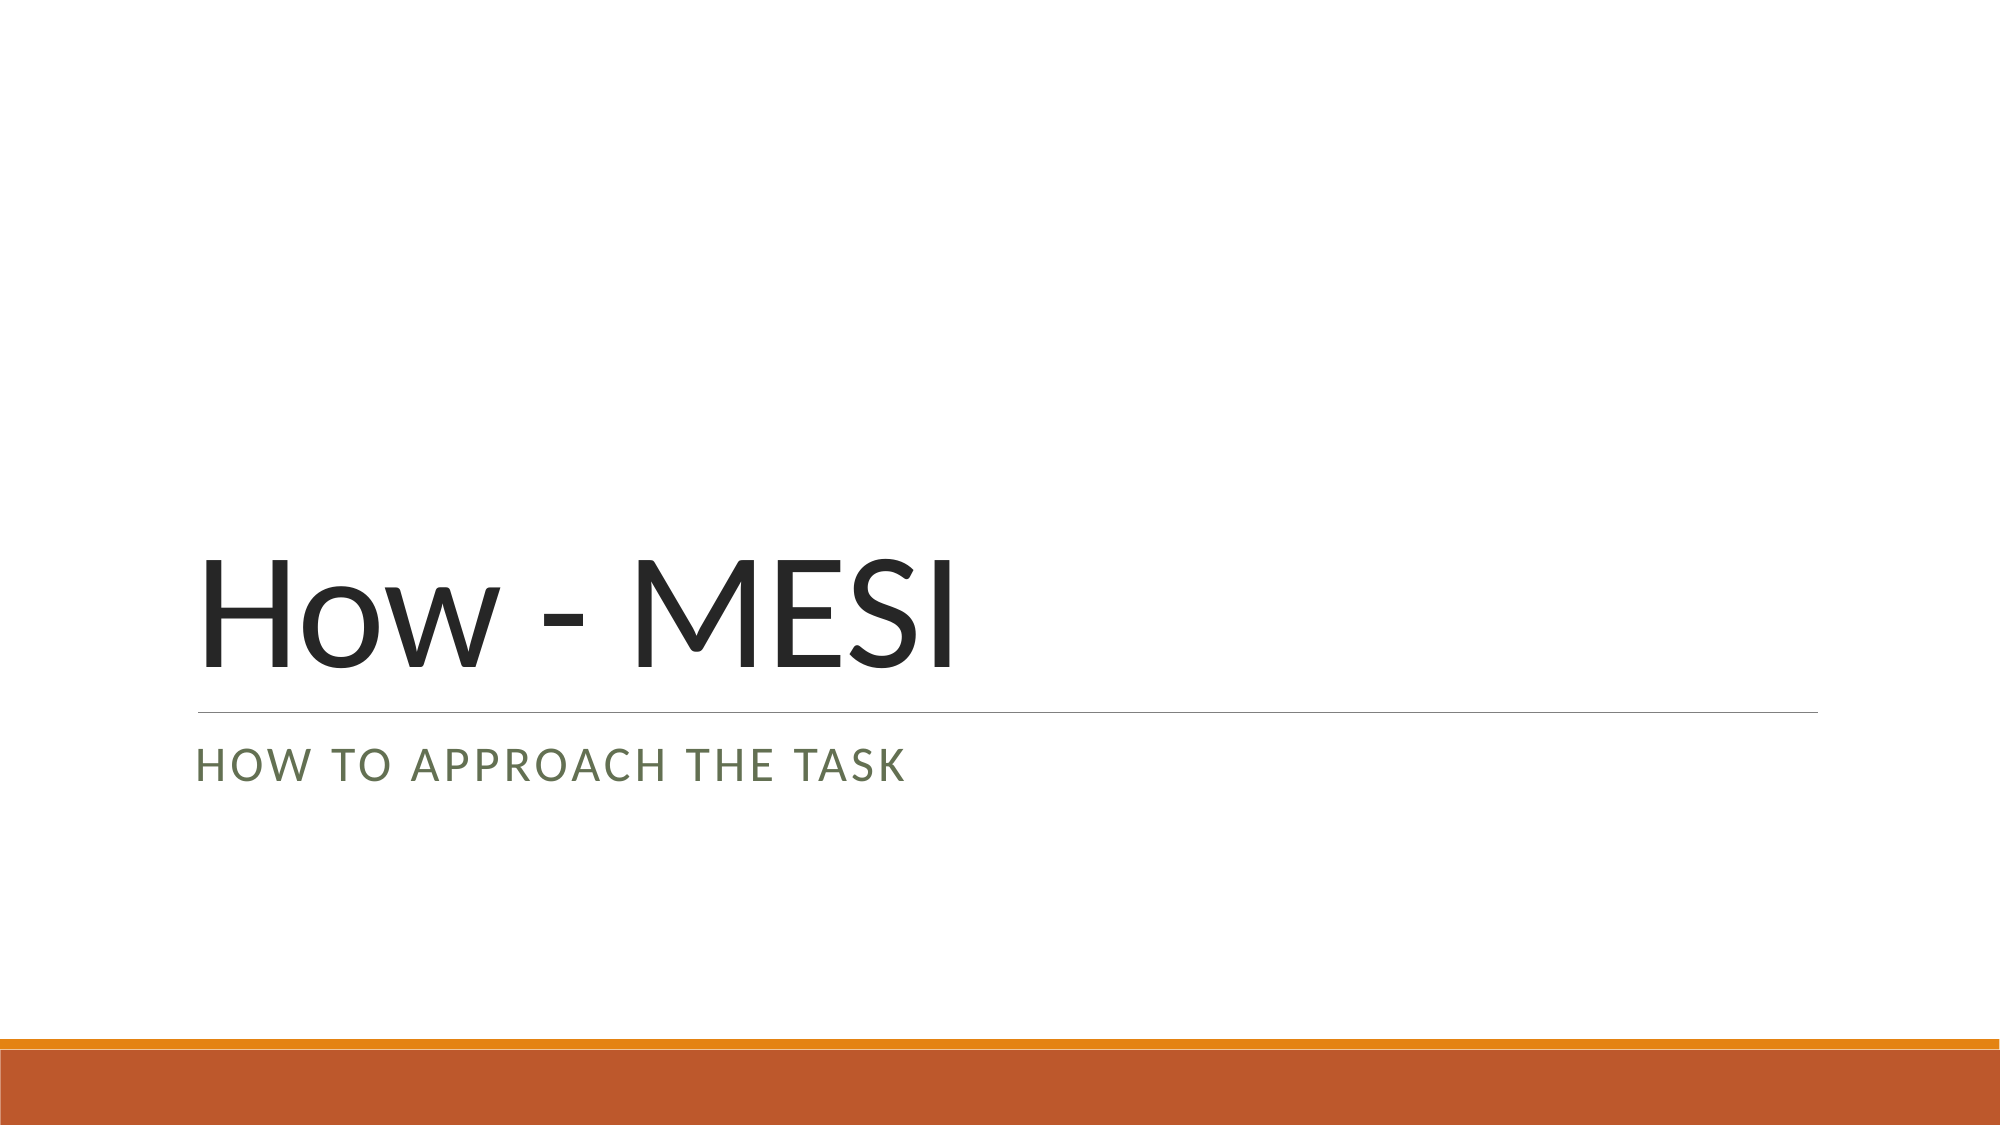

# How - MESI
How to approach the task